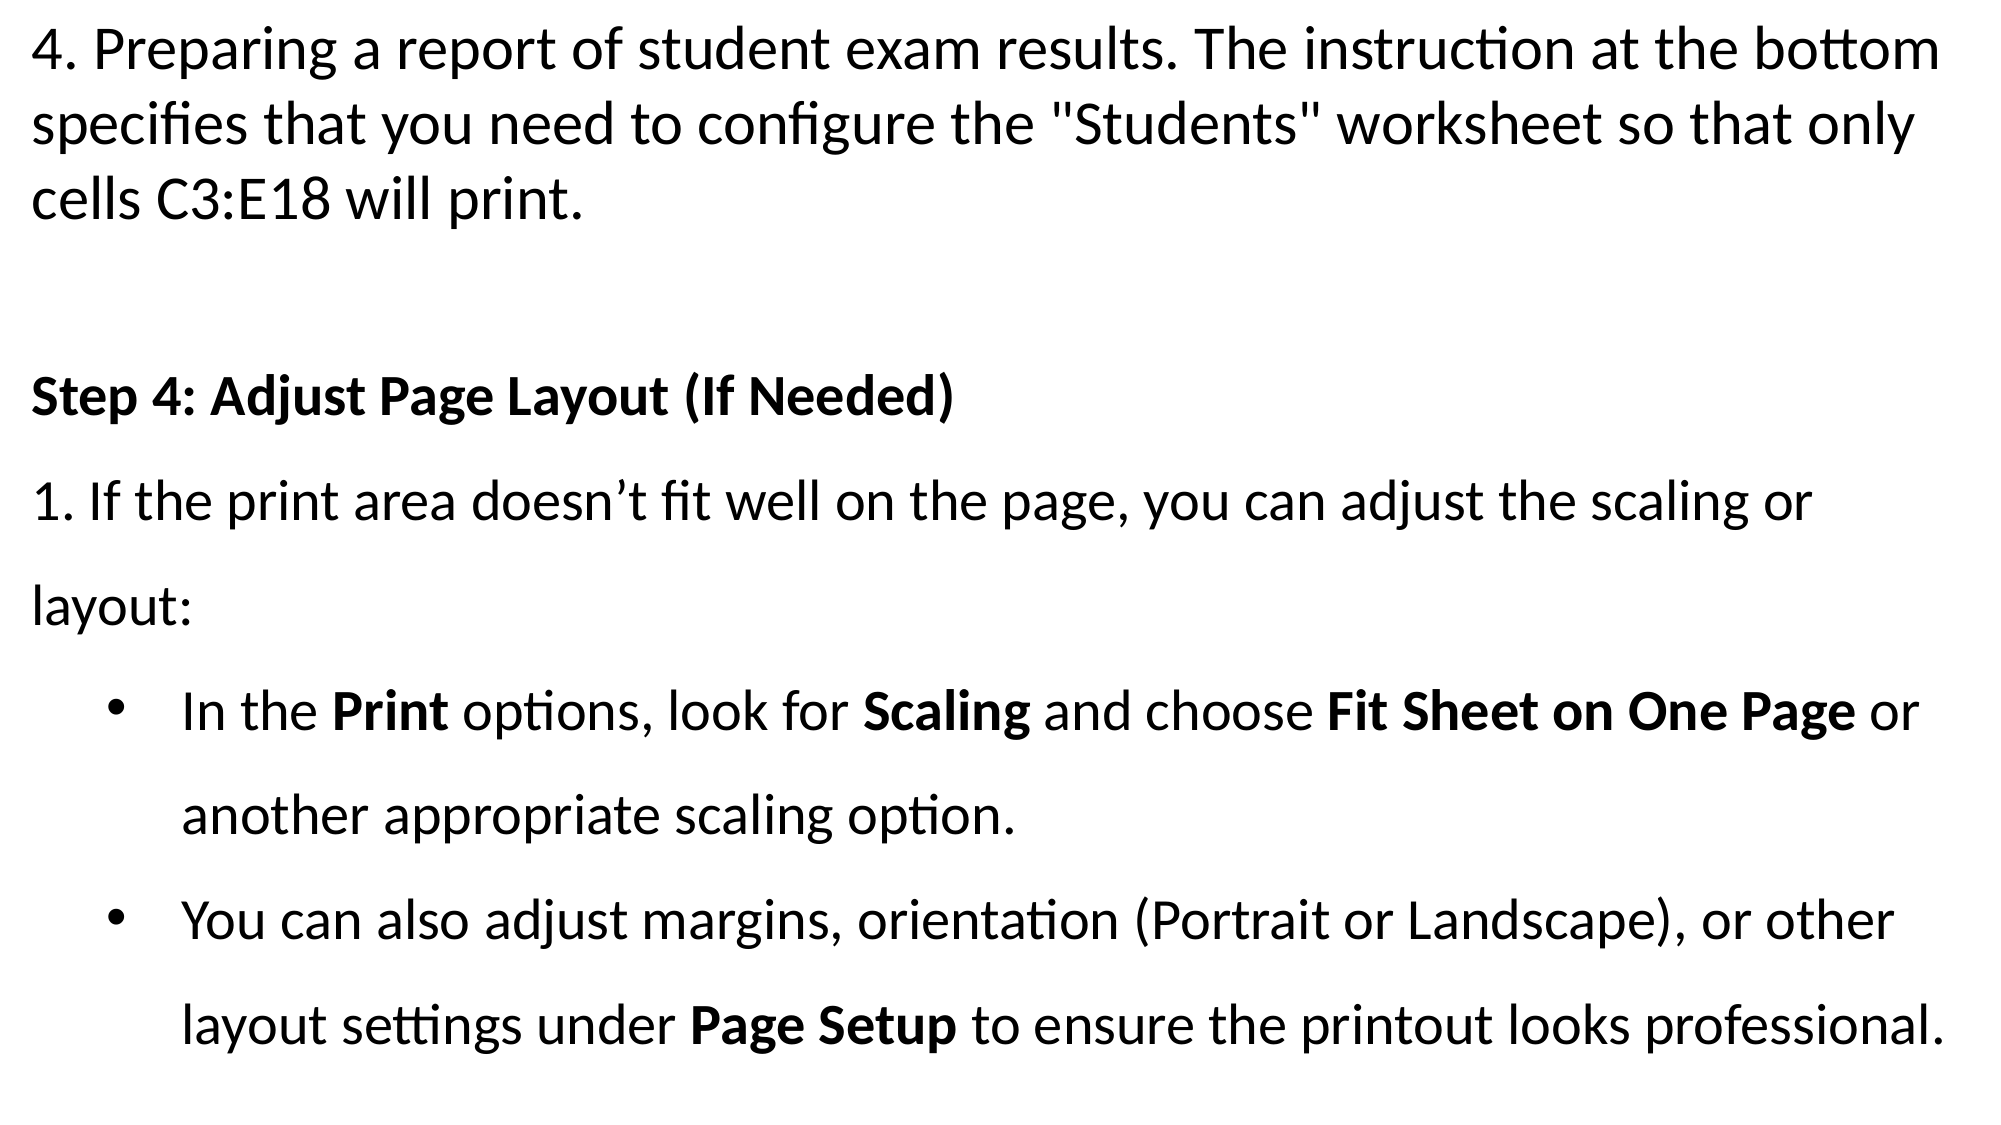

4. Preparing a report of student exam results. The instruction at the bottom specifies that you need to configure the "Students" worksheet so that only cells C3:E18 will print.
Step 4: Adjust Page Layout (If Needed)
 If the print area doesn’t fit well on the page, you can adjust the scaling or layout:
In the Print options, look for Scaling and choose Fit Sheet on One Page or another appropriate scaling option.
You can also adjust margins, orientation (Portrait or Landscape), or other layout settings under Page Setup to ensure the printout looks professional.